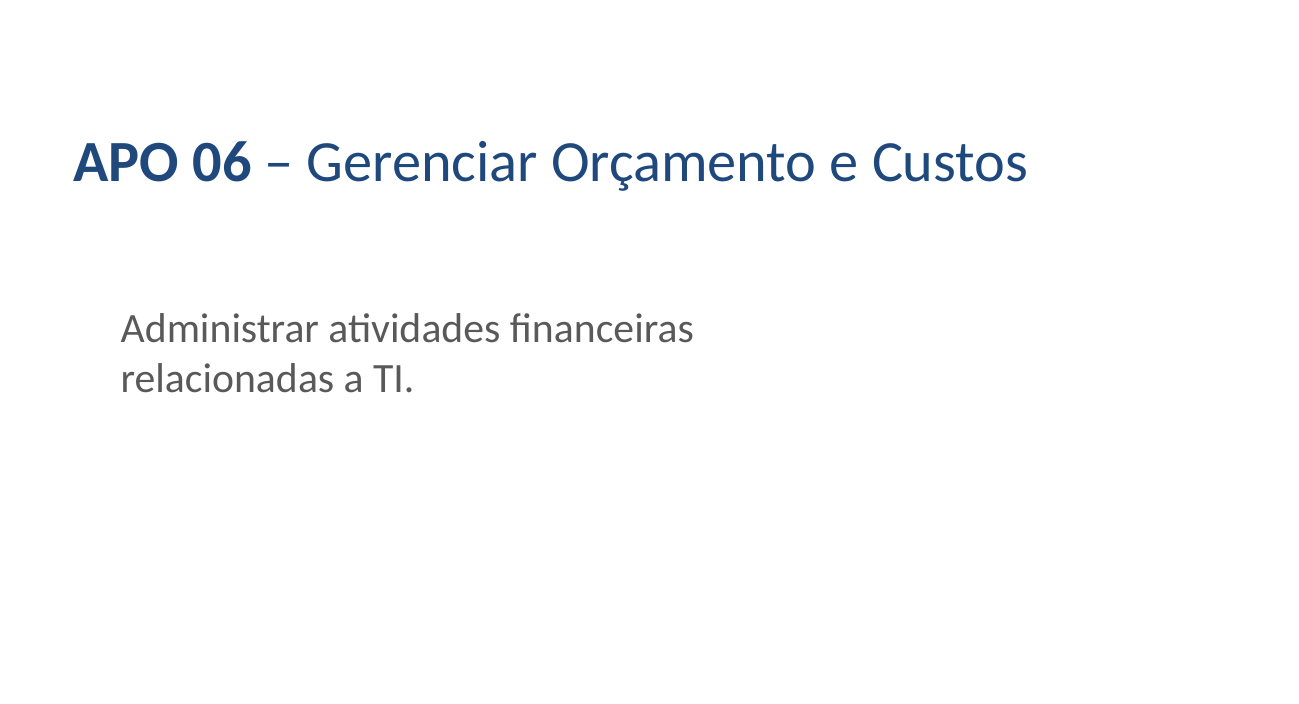

APO 06 – Gerenciar Orçamento e Custos
Administrar atividades financeiras relacionadas a TI.